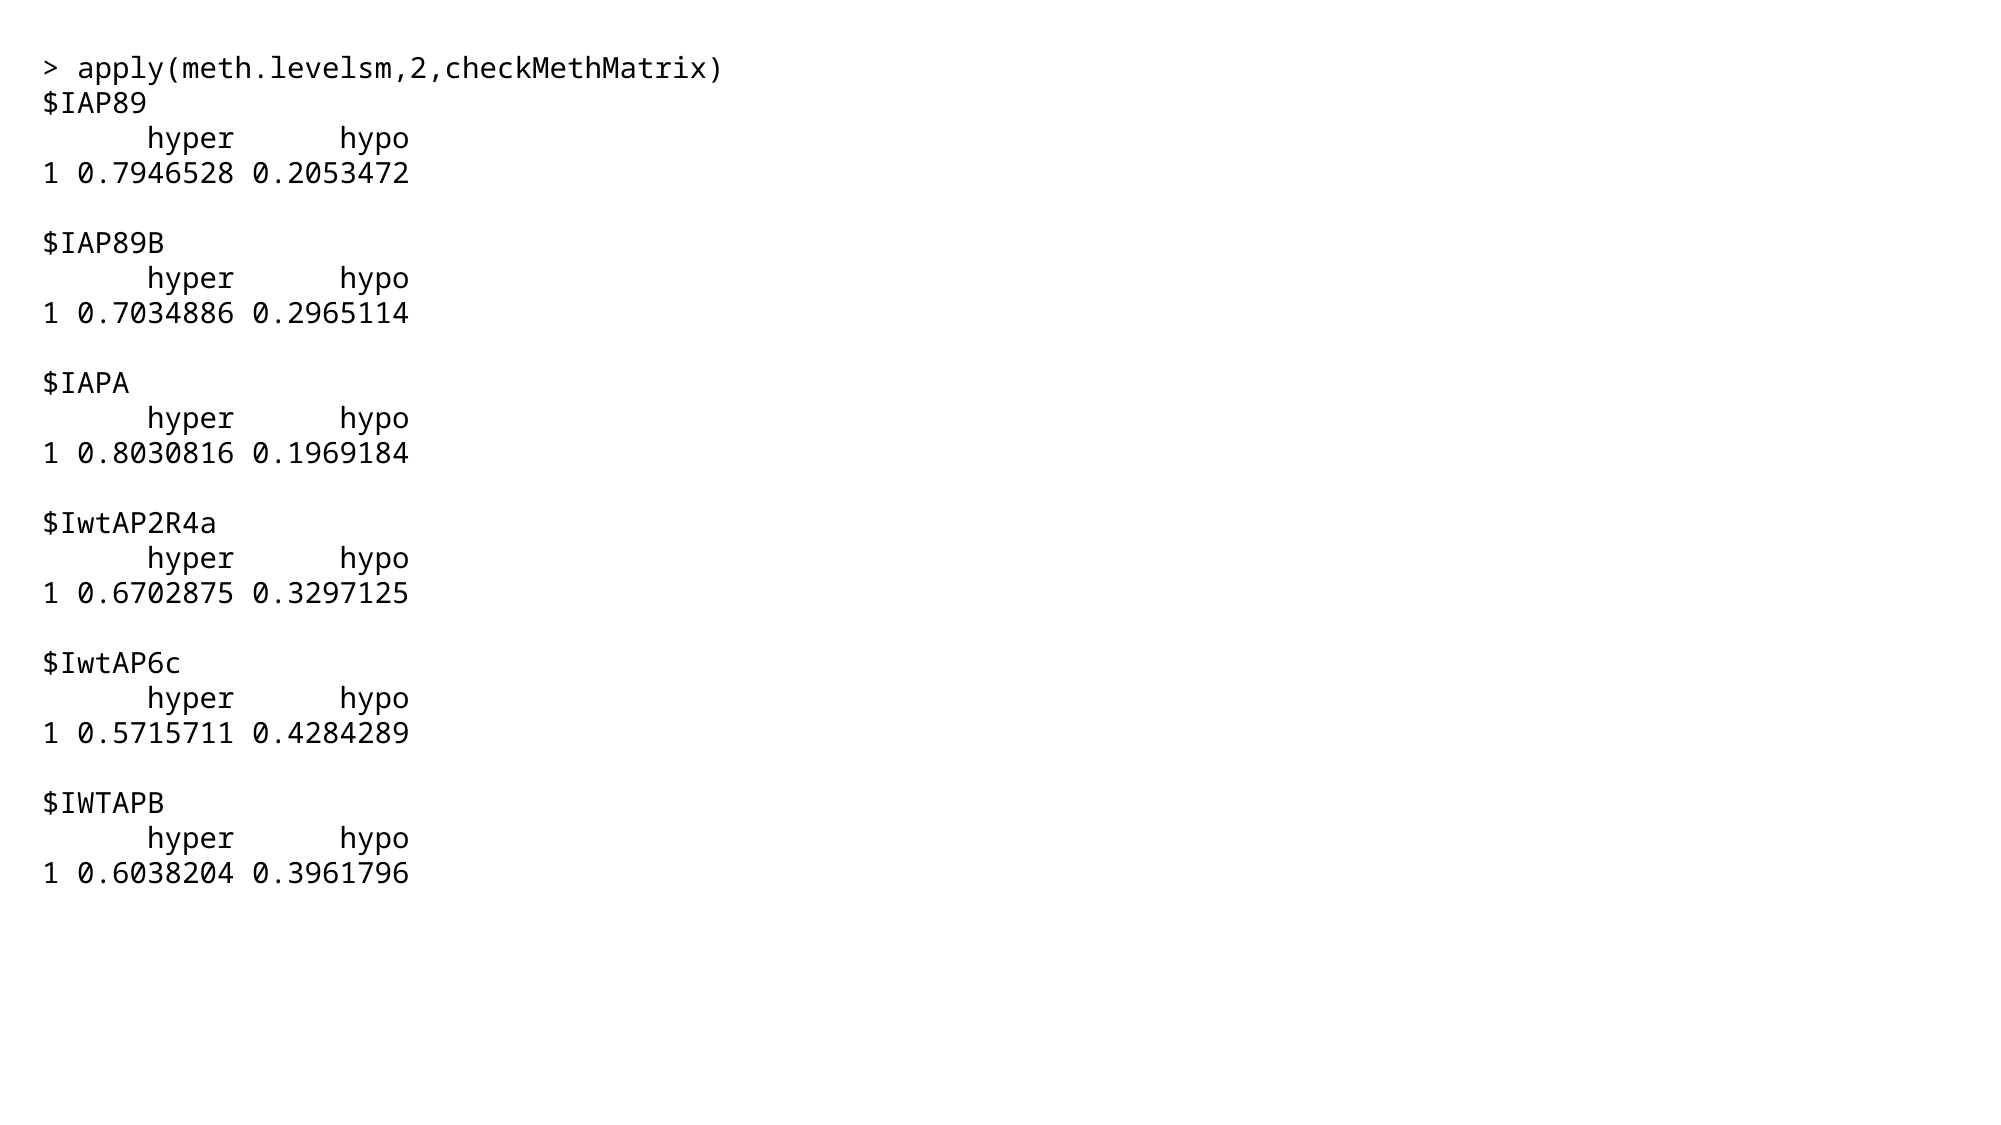

> apply(meth.levelsm,2,checkMethMatrix)
$IAP89
      hyper      hypo
1 0.7946528 0.2053472

$IAP89B
      hyper      hypo
1 0.7034886 0.2965114

$IAPA
      hyper      hypo
1 0.8030816 0.1969184

$IwtAP2R4a
      hyper      hypo
1 0.6702875 0.3297125

$IwtAP6c
      hyper      hypo
1 0.5715711 0.4284289

$IWTAPB
      hyper      hypo
1 0.6038204 0.3961796